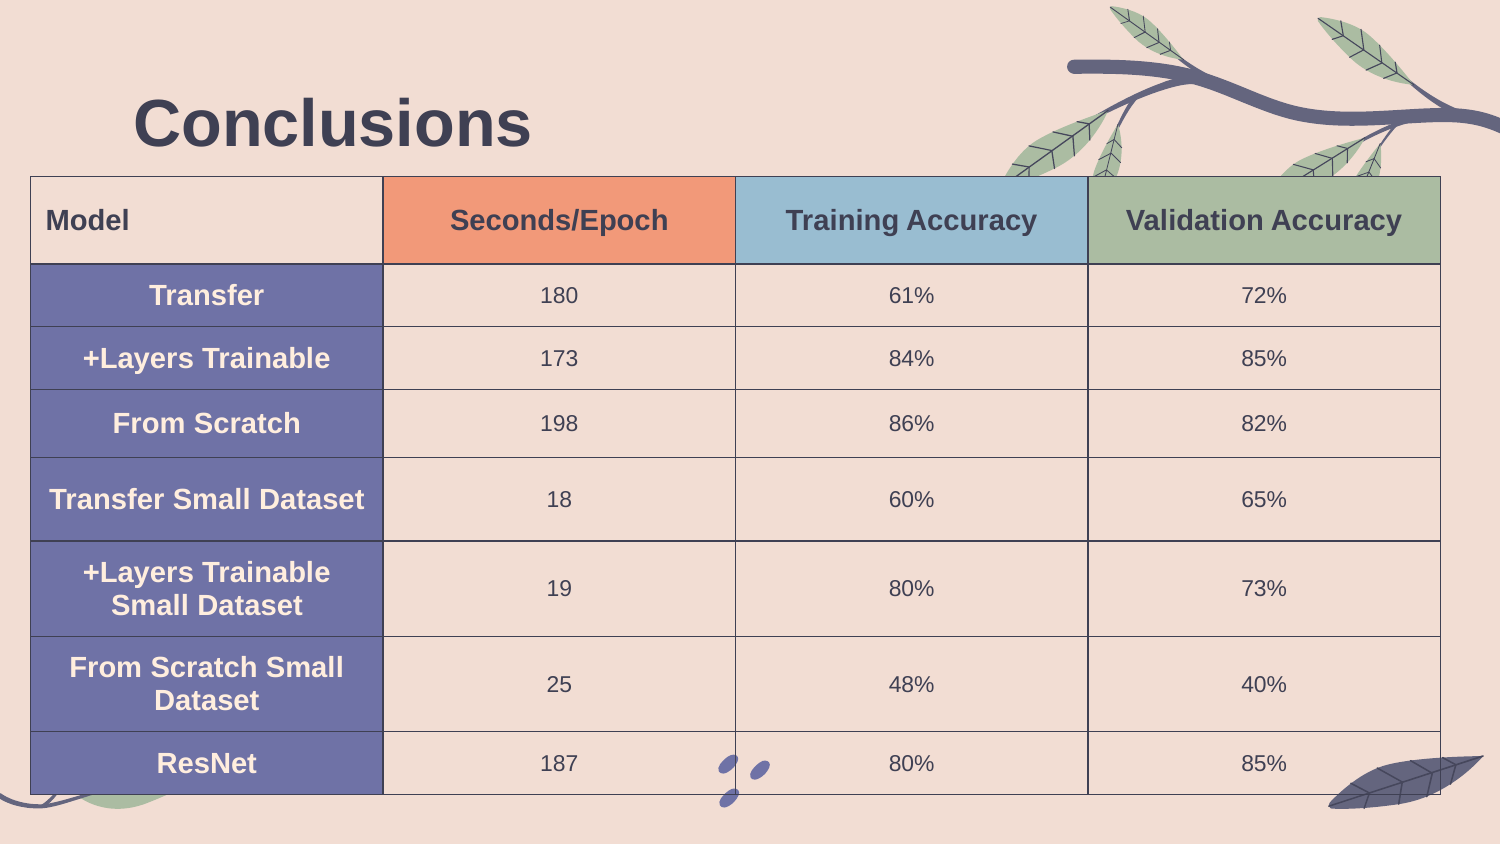

# Conclusions
| Model | Seconds/Epoch | Training Accuracy | Validation Accuracy |
| --- | --- | --- | --- |
| Transfer | 180 | 61% | 72% |
| +Layers Trainable | 173 | 84% | 85% |
| From Scratch | 198 | 86% | 82% |
| Transfer Small Dataset | 18 | 60% | 65% |
| +Layers Trainable Small Dataset | 19 | 80% | 73% |
| From Scratch Small Dataset | 25 | 48% | 40% |
| ResNet | 187 | 80% | 85% |